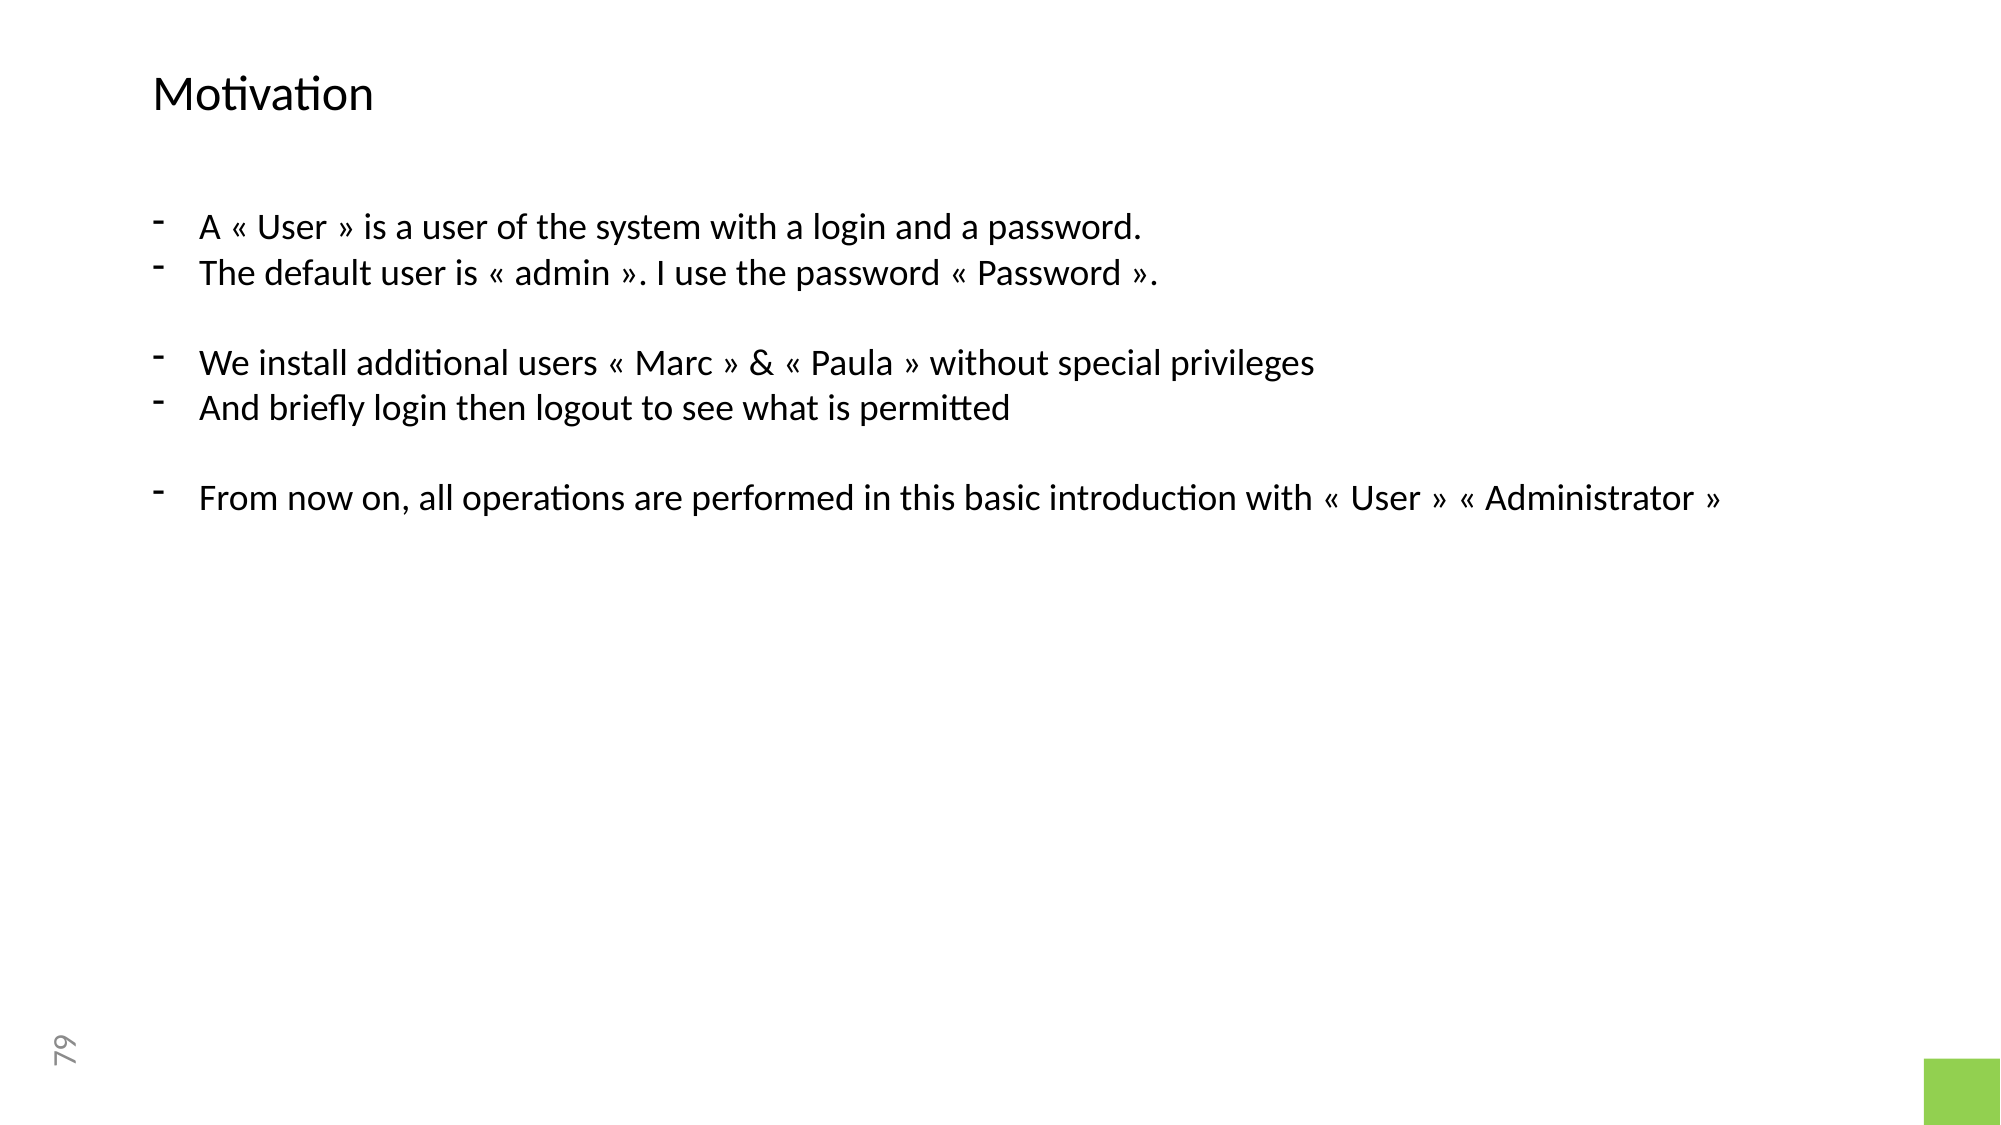

# Motivation
A « User » is a user of the system with a login and a password.
The default user is « admin ». I use the password « Password ».

We install additional users « Marc » & « Paula » without special privileges
And briefly login then logout to see what is permitted

From now on, all operations are performed in this basic introduction with « User » « Administrator »
79